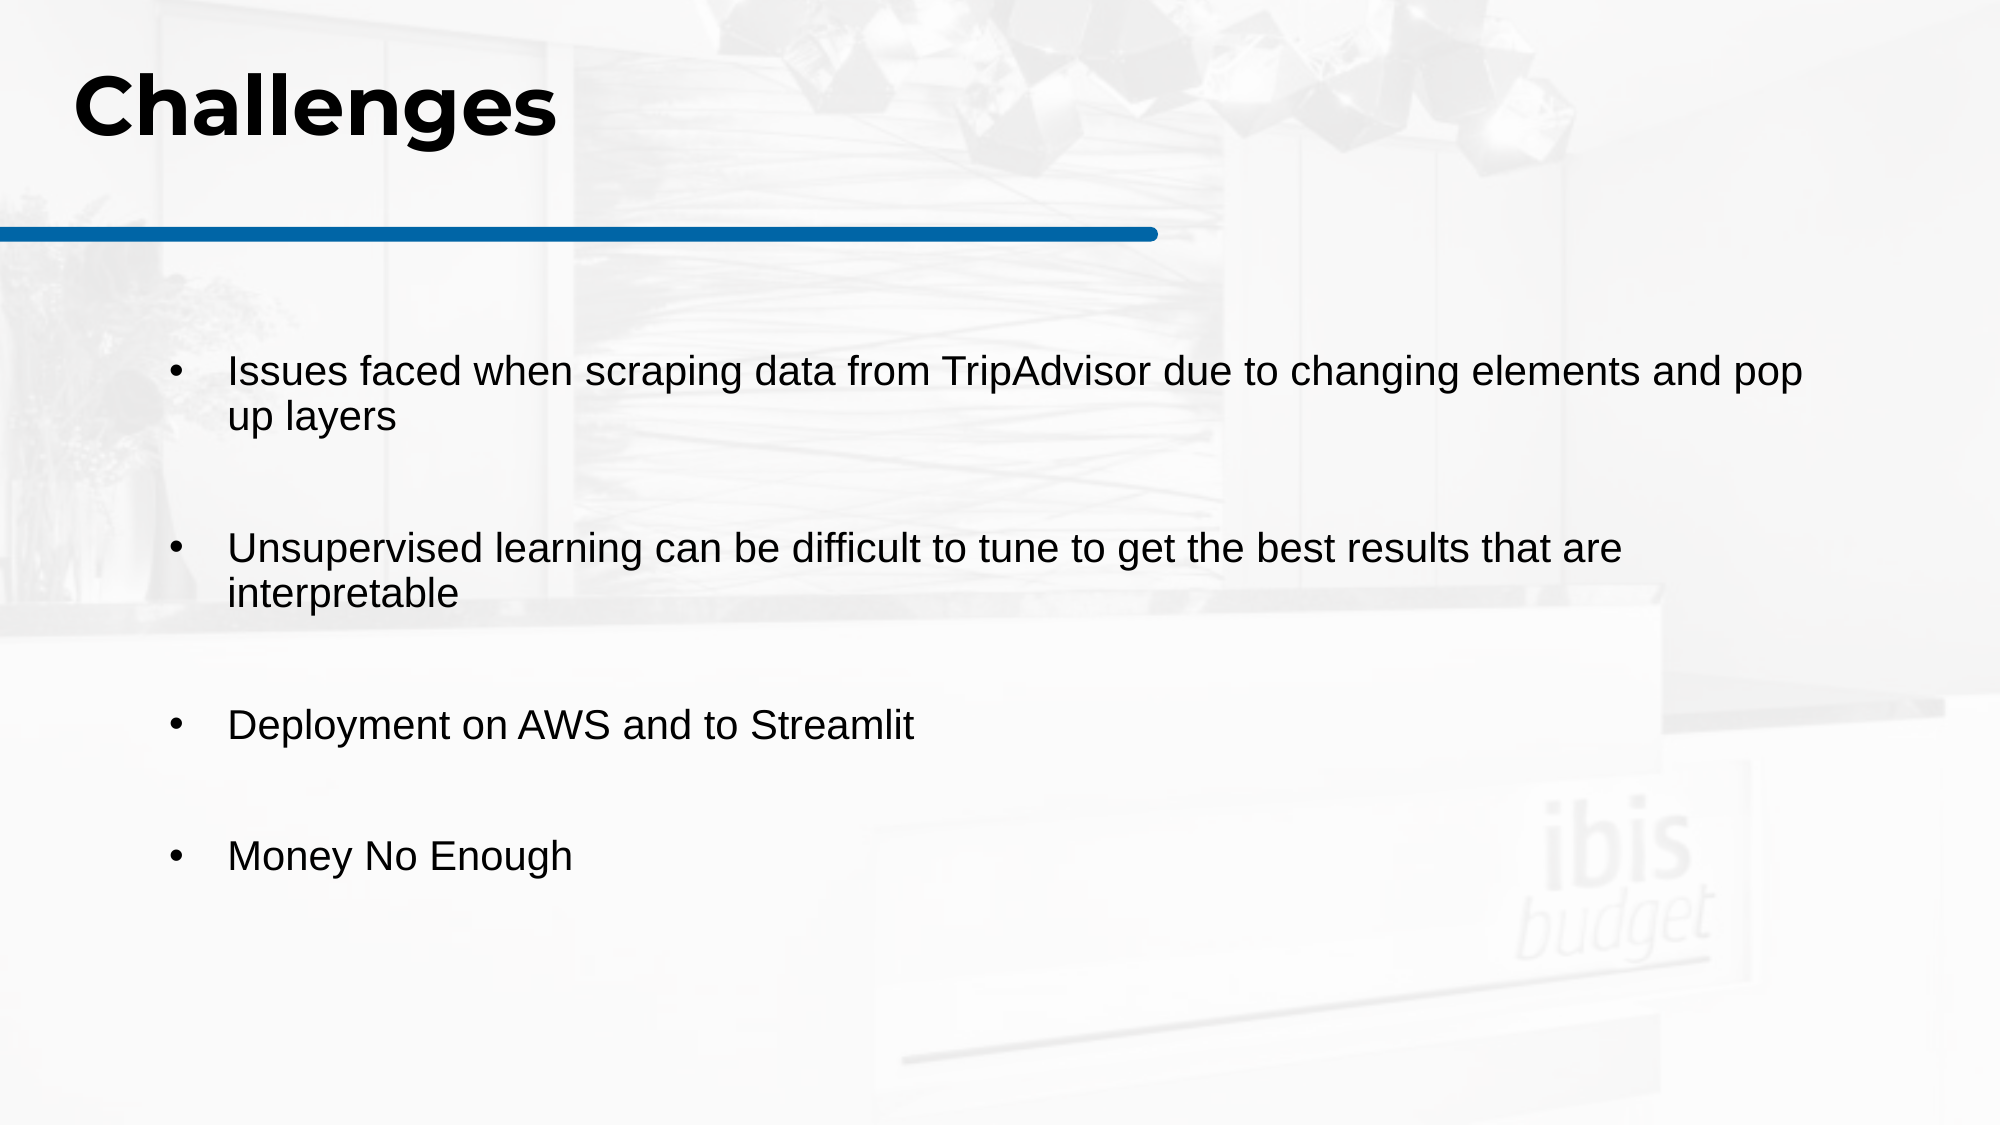

# Challenges
Issues faced when scraping data from TripAdvisor due to changing elements and pop up layers

Unsupervised learning can be difficult to tune to get the best results that are interpretable

Deployment on AWS and to Streamlit

Money No Enough